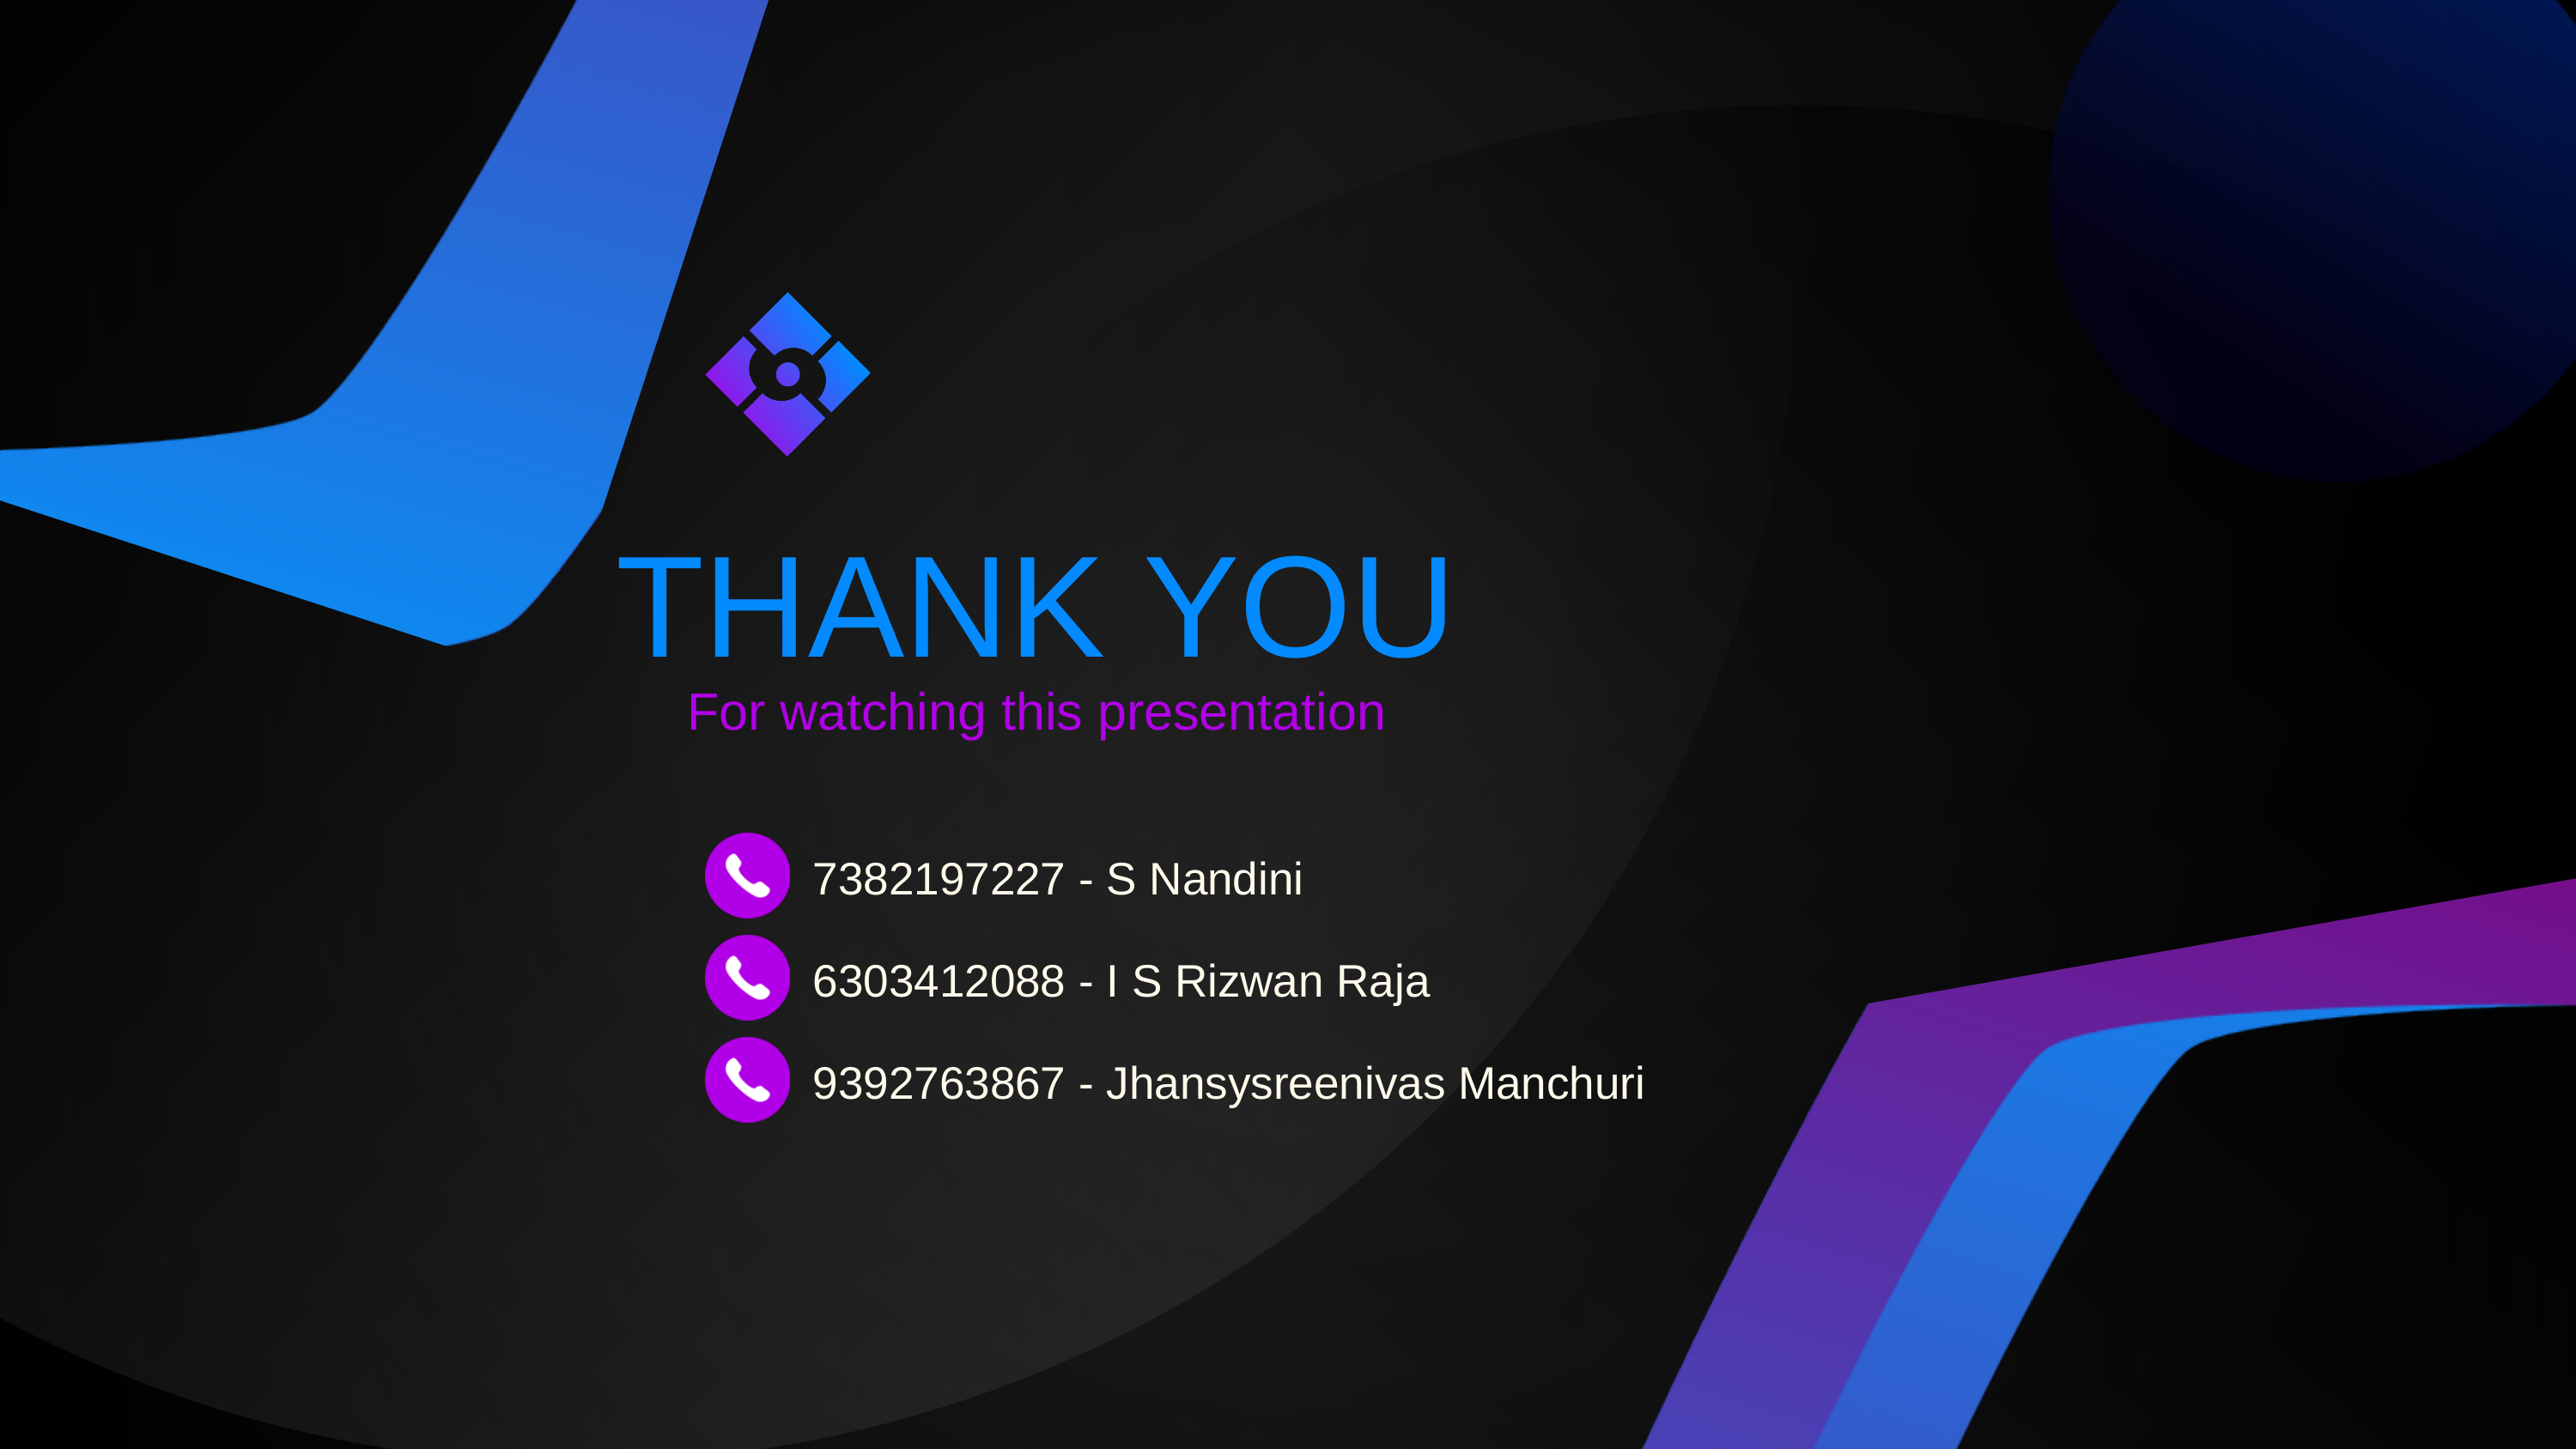

THANK YOU
For watching this presentation

7382197227 - S Nandini

6303412088 - I S Rizwan Raja

9392763867 - Jhansysreenivas Manchuri